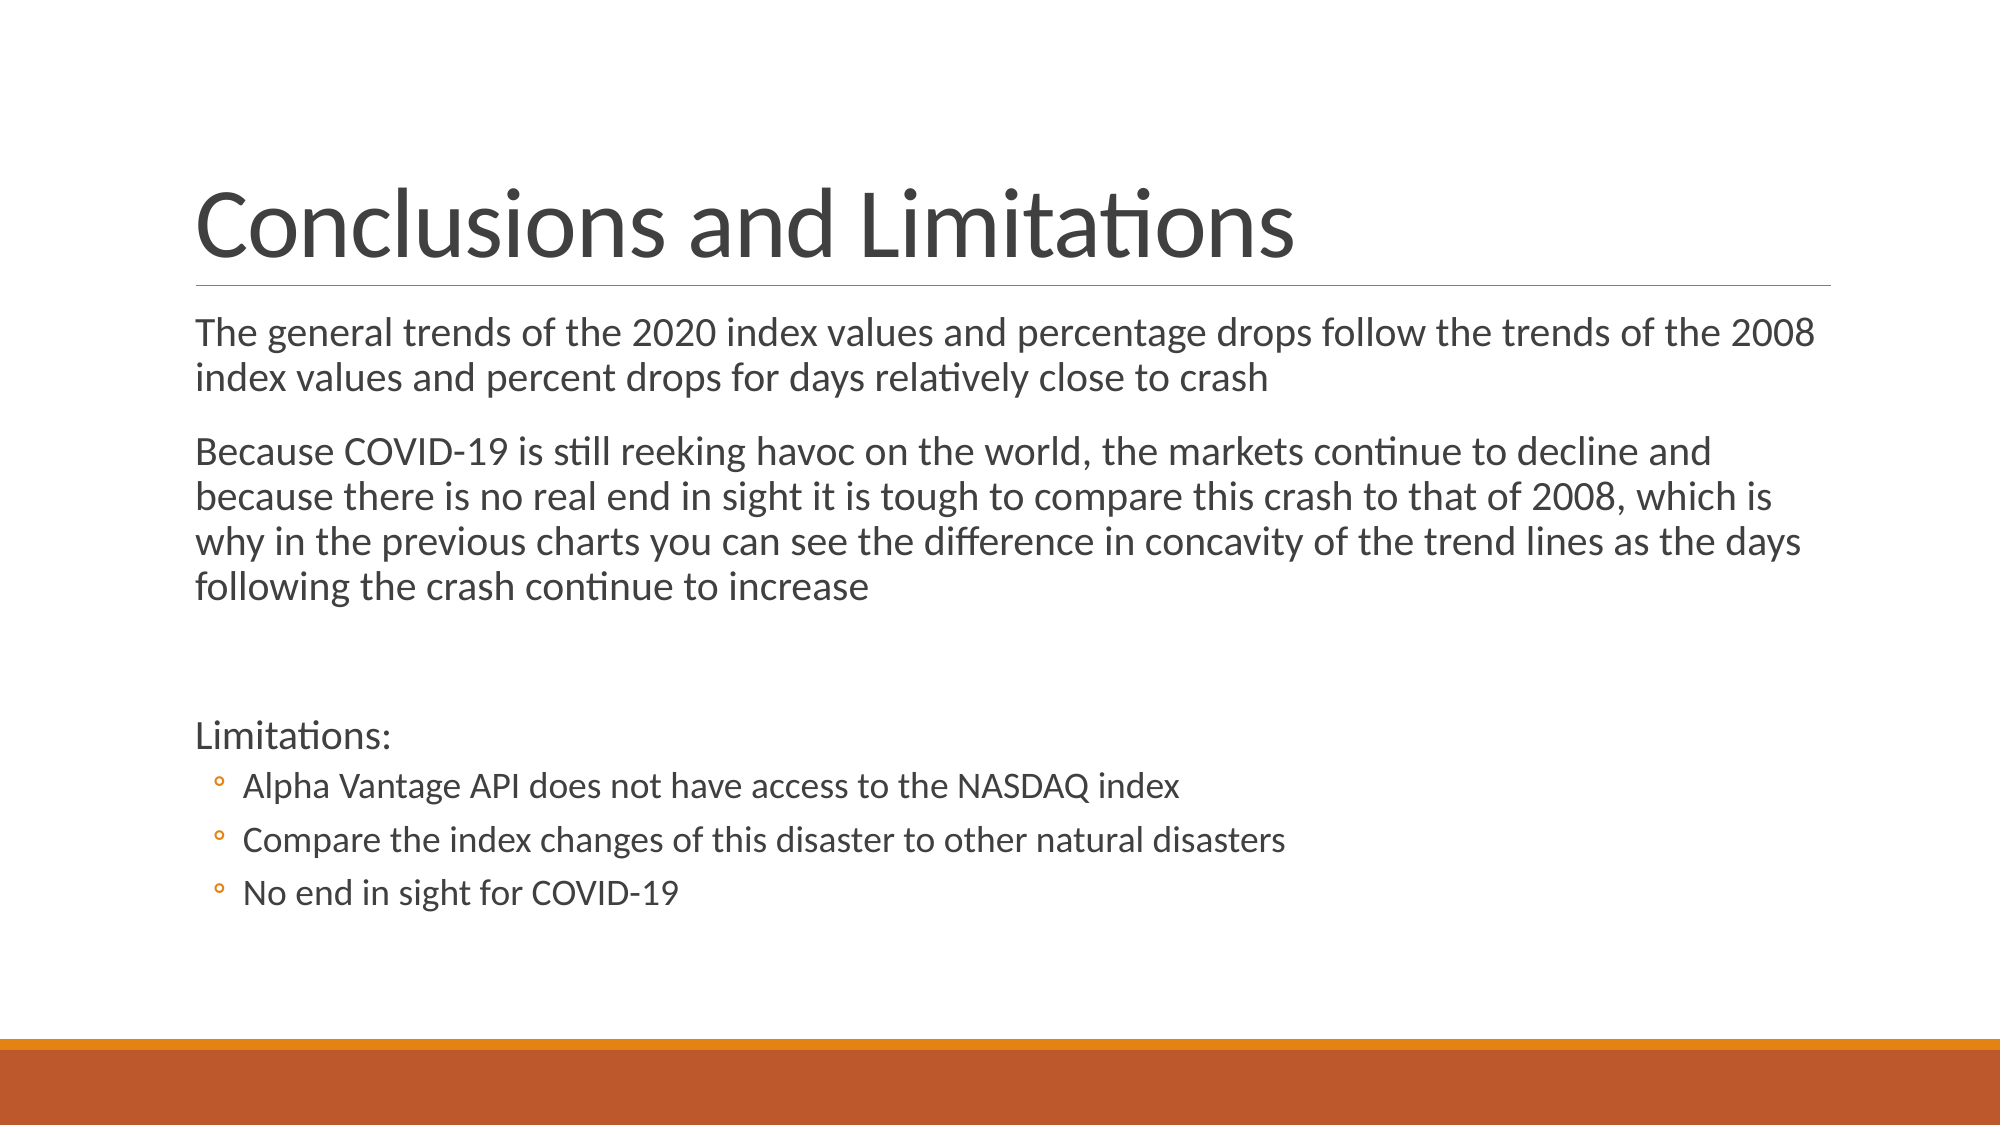

# Conclusions and Limitations
The general trends of the 2020 index values and percentage drops follow the trends of the 2008 index values and percent drops for days relatively close to crash
Because COVID-19 is still reeking havoc on the world, the markets continue to decline and because there is no real end in sight it is tough to compare this crash to that of 2008, which is why in the previous charts you can see the difference in concavity of the trend lines as the days  following the crash continue to increase

Limitations:
Alpha Vantage API does not have access to the NASDAQ index
Compare the index changes of this disaster to other natural disasters
No end in sight for COVID-19